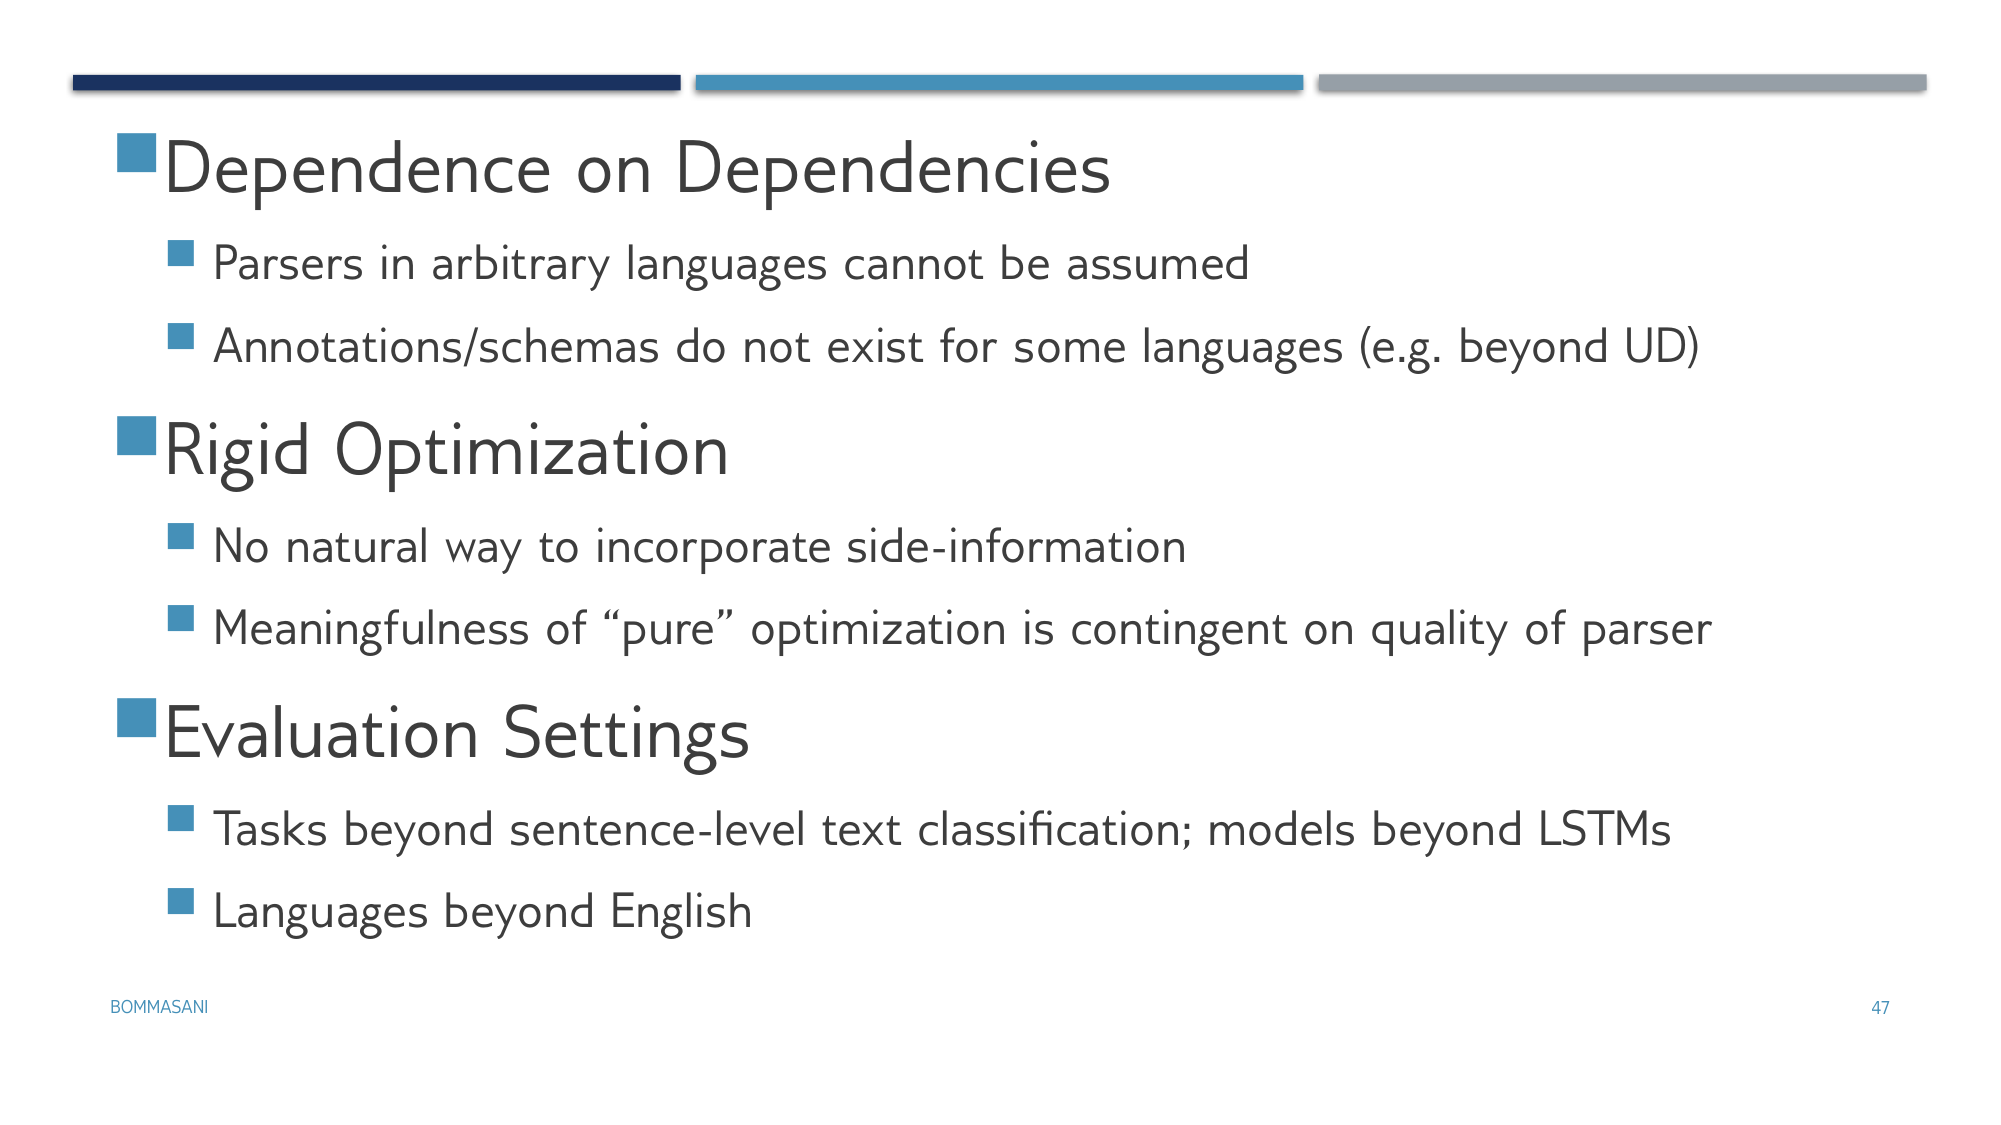

Dependence on Dependencies
Parsers in arbitrary languages cannot be assumed
Annotations/schemas do not exist for some languages (e.g. beyond UD)
Rigid Optimization
No natural way to incorporate side-information
Meaningfulness of “pure” optimization is contingent on quality of parser
Evaluation Settings
Tasks beyond sentence-level text classification; models beyond LSTMs
Languages beyond English
Bommasani
47